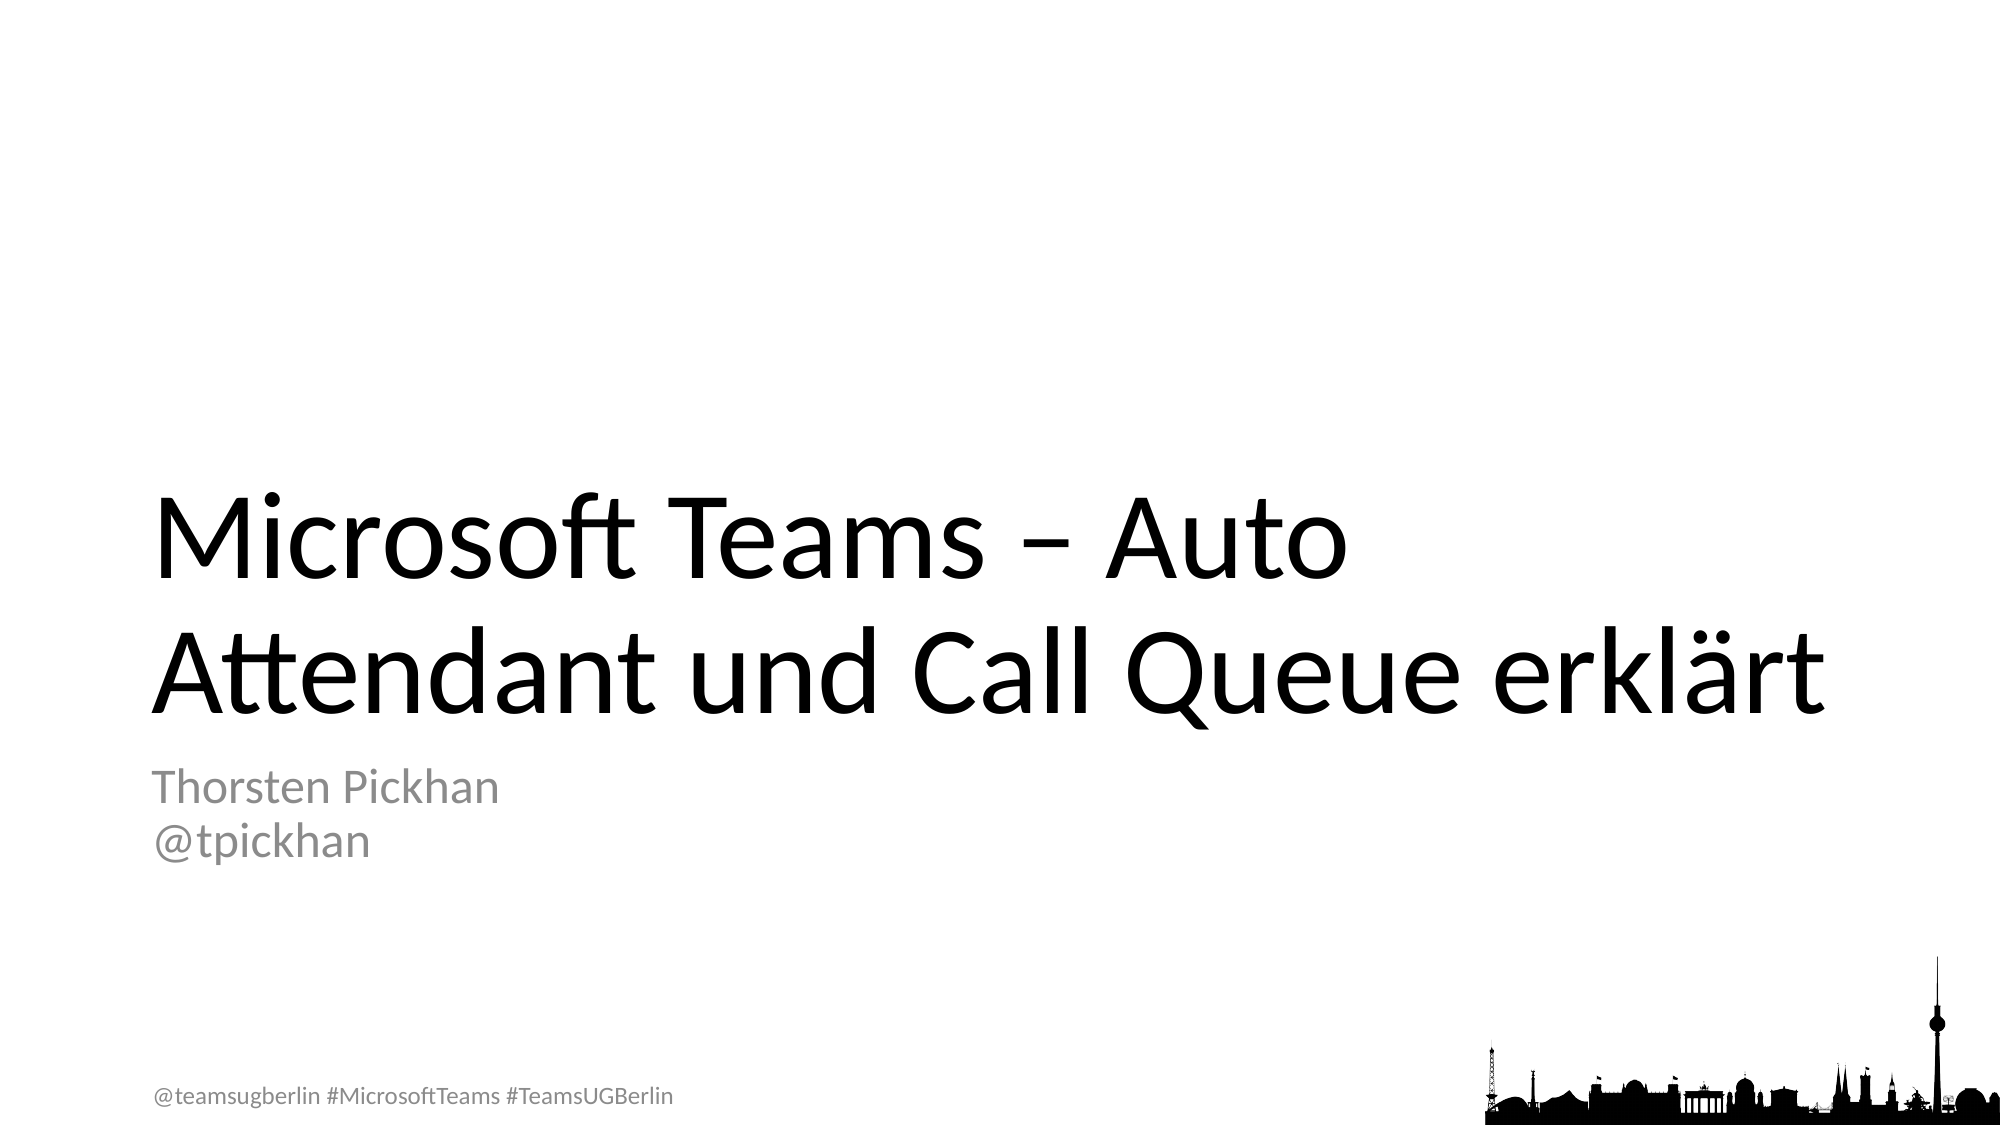

# Microsoft Teams – Auto Attendant und Call Queue erklärt
Thorsten Pickhan
@tpickhan